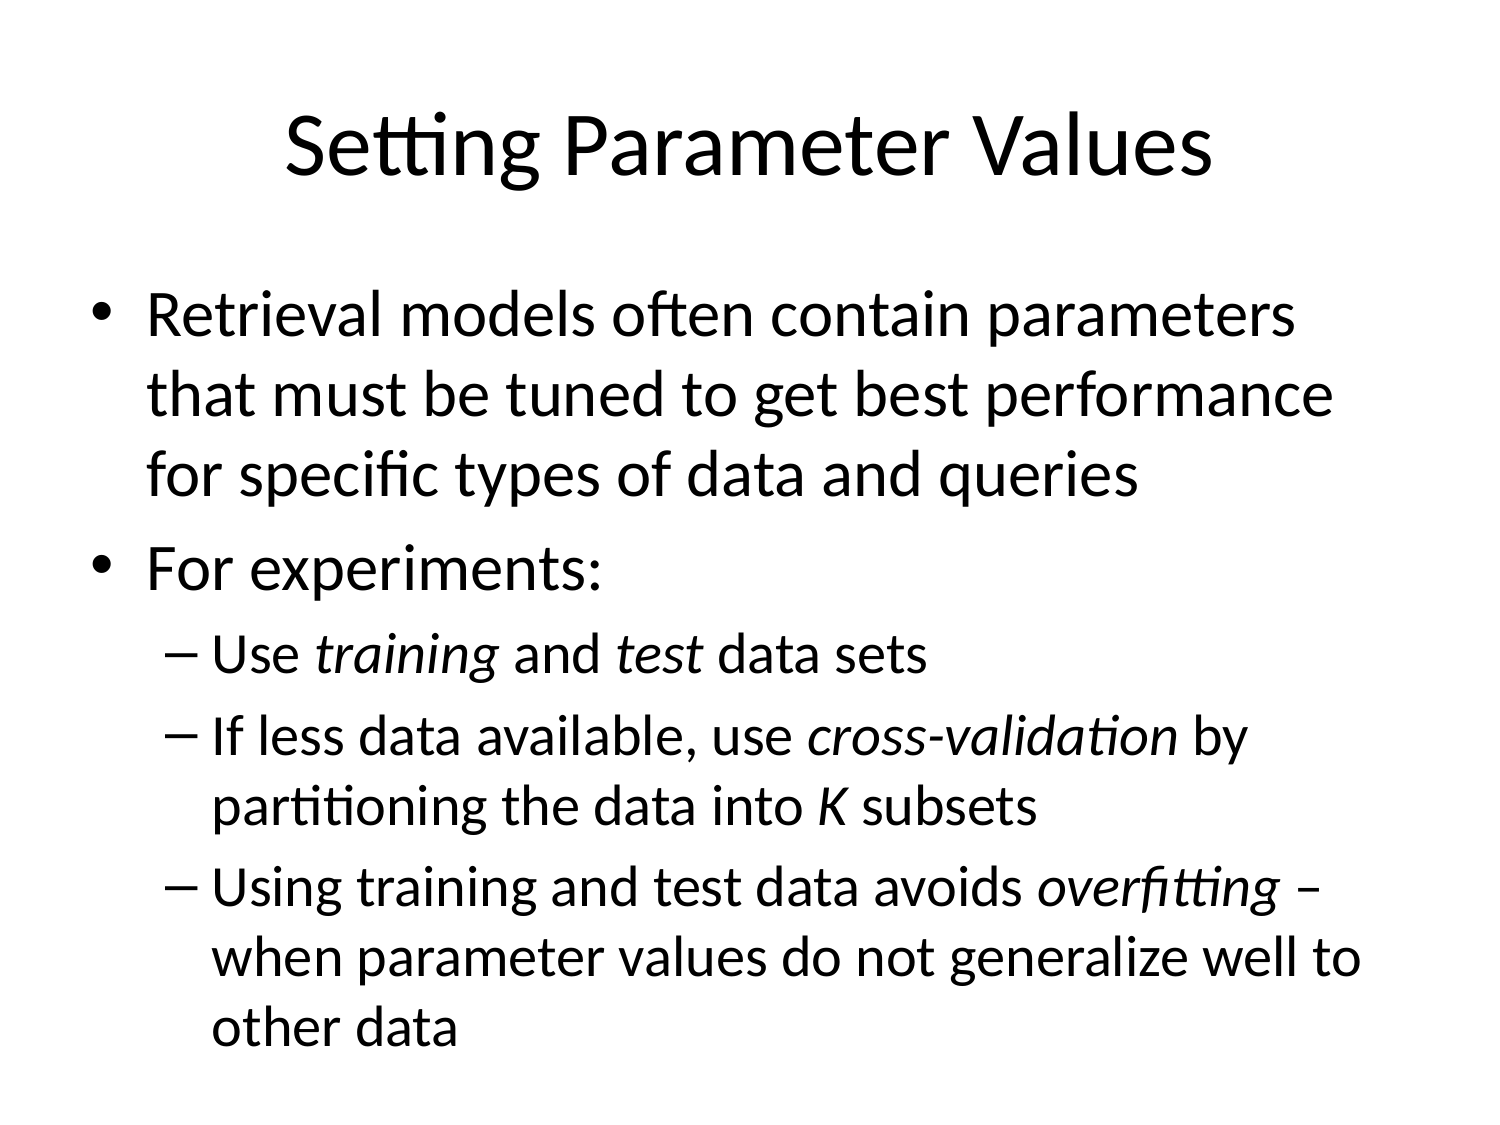

# Setting Parameter Values
Retrieval models often contain parameters that must be tuned to get best performance for specific types of data and queries
For experiments:
Use training and test data sets
If less data available, use cross-validation by partitioning the data into K subsets
Using training and test data avoids overfitting – when parameter values do not generalize well to other data